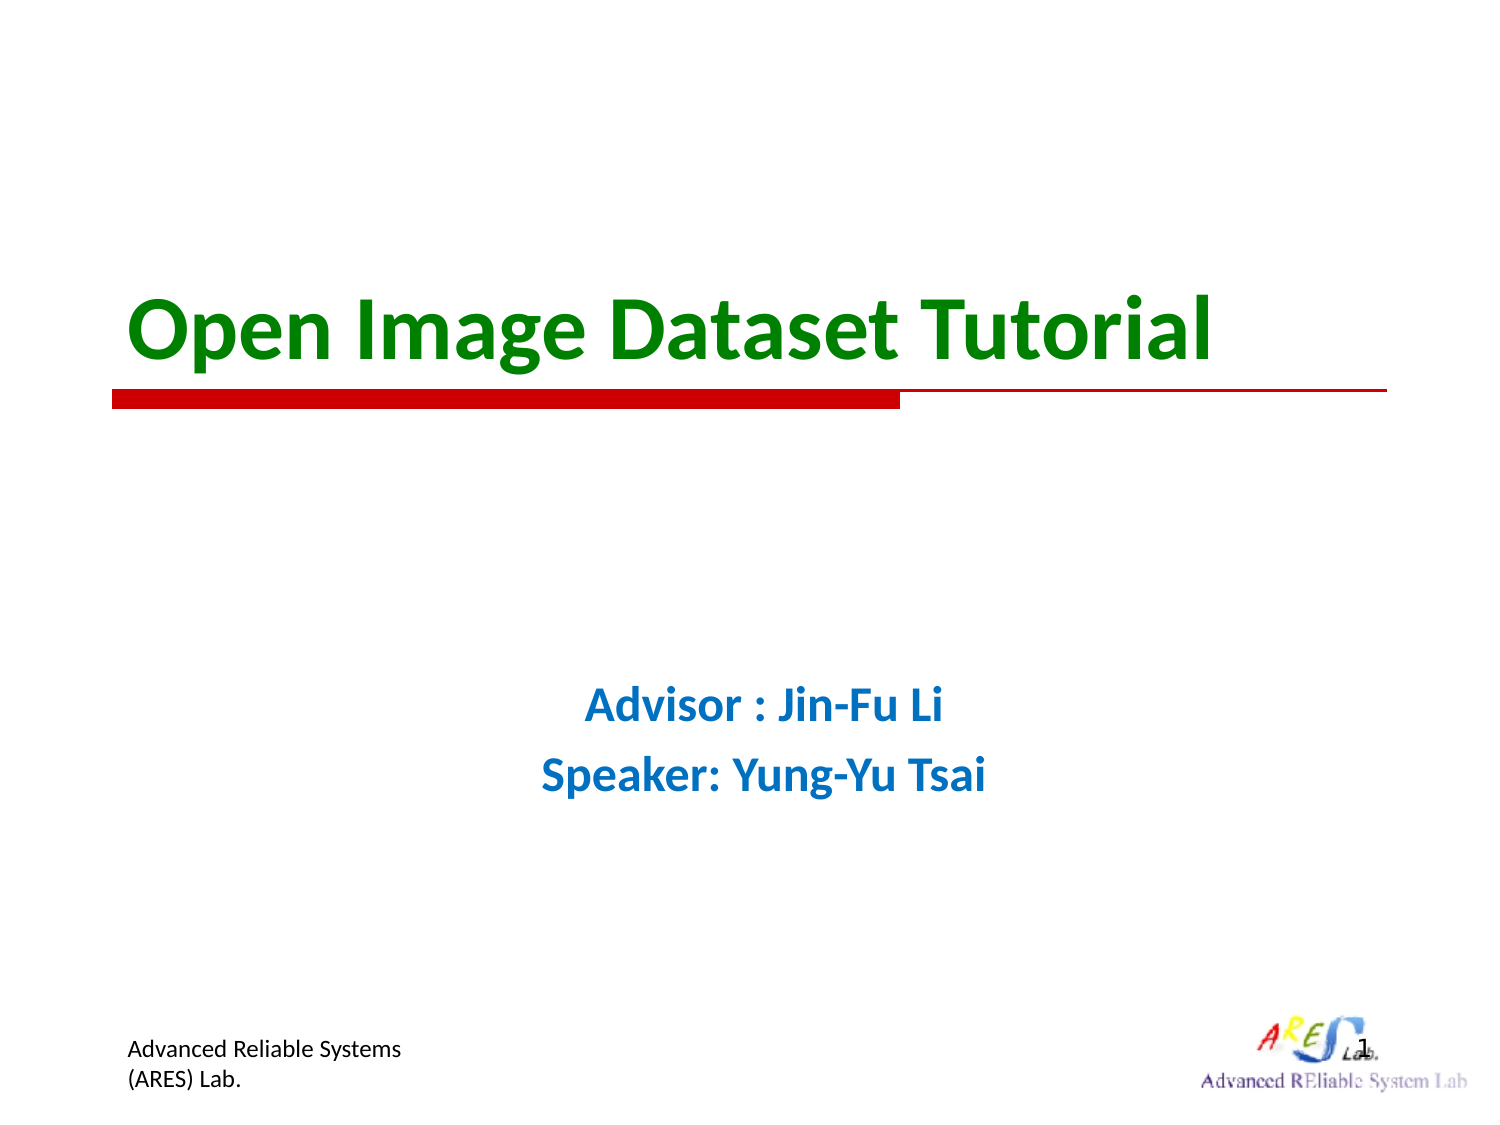

# Open Image Dataset Tutorial

Advisor : Jin-Fu Li
Speaker: Yung-Yu Tsai

Advanced Reliable Systems (ARES) Lab.
1